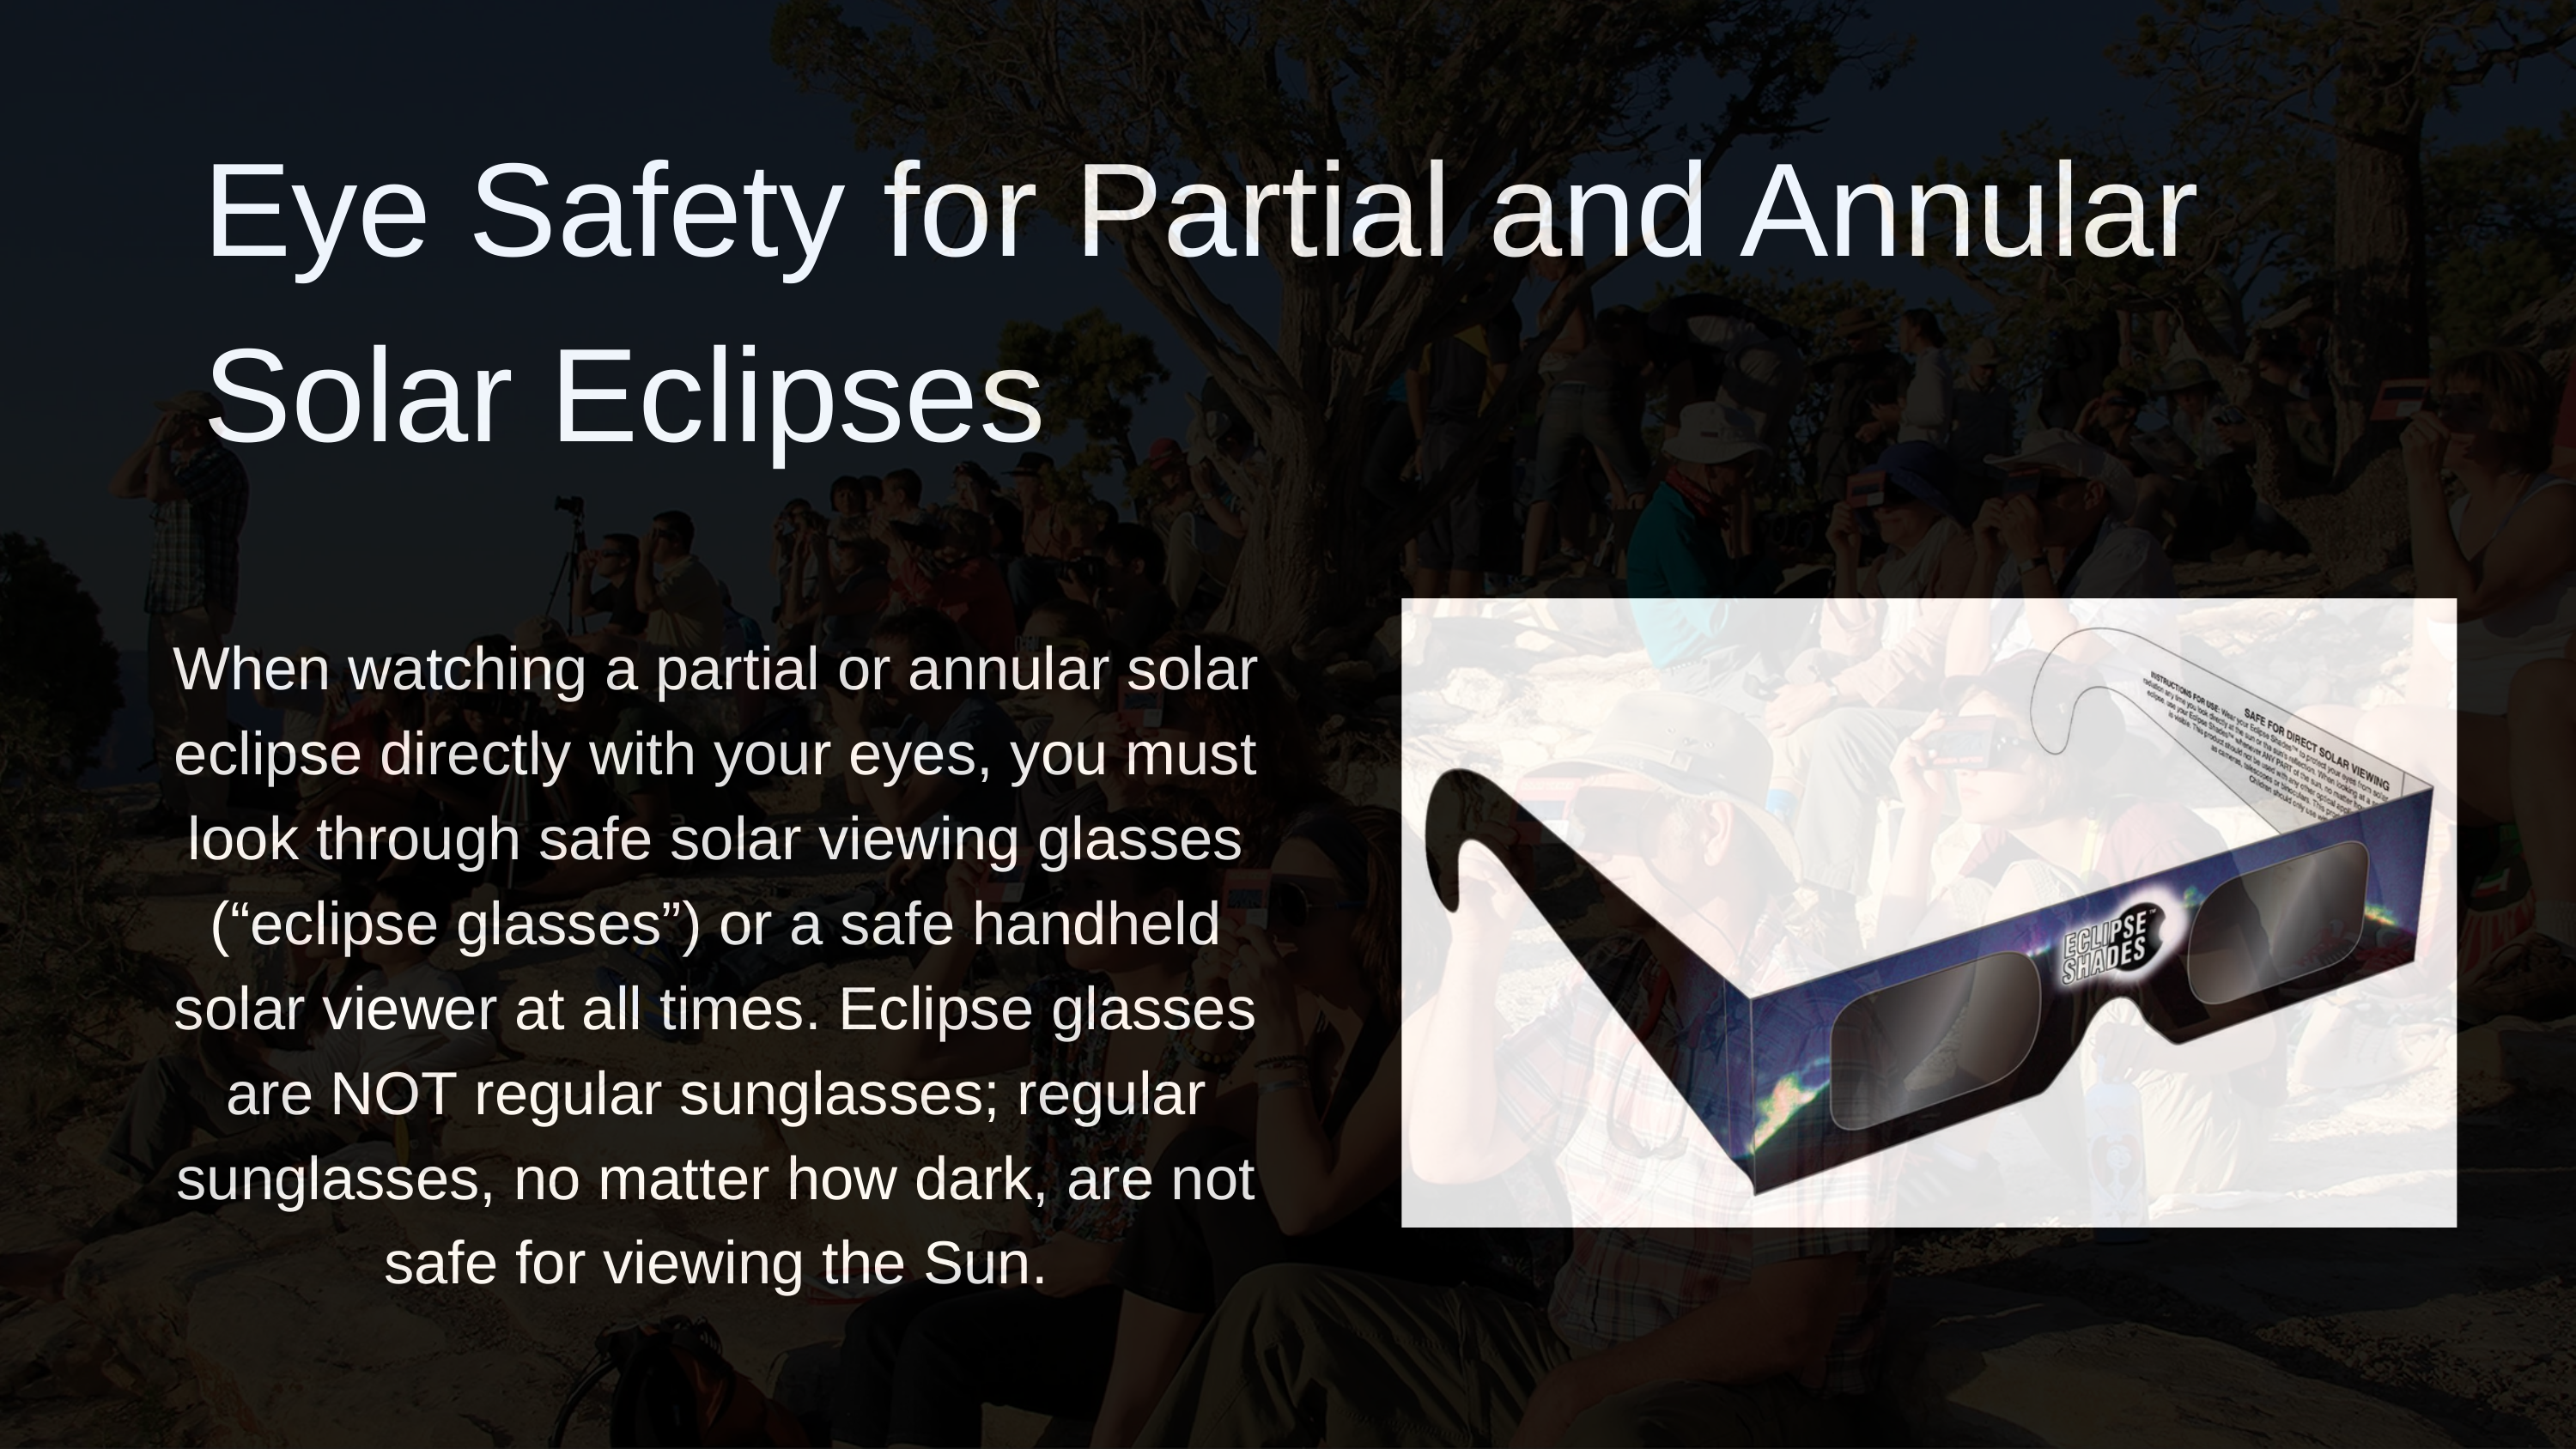

Eye Safety for Partial and Annular Solar Eclipses

When watching a partial or annular solar eclipse directly with your eyes, you must look through safe solar viewing glasses (“eclipse glasses”) or a safe handheld solar viewer at all times. Eclipse glasses are NOT regular sunglasses; regular sunglasses, no matter how dark, are not safe for viewing the Sun.